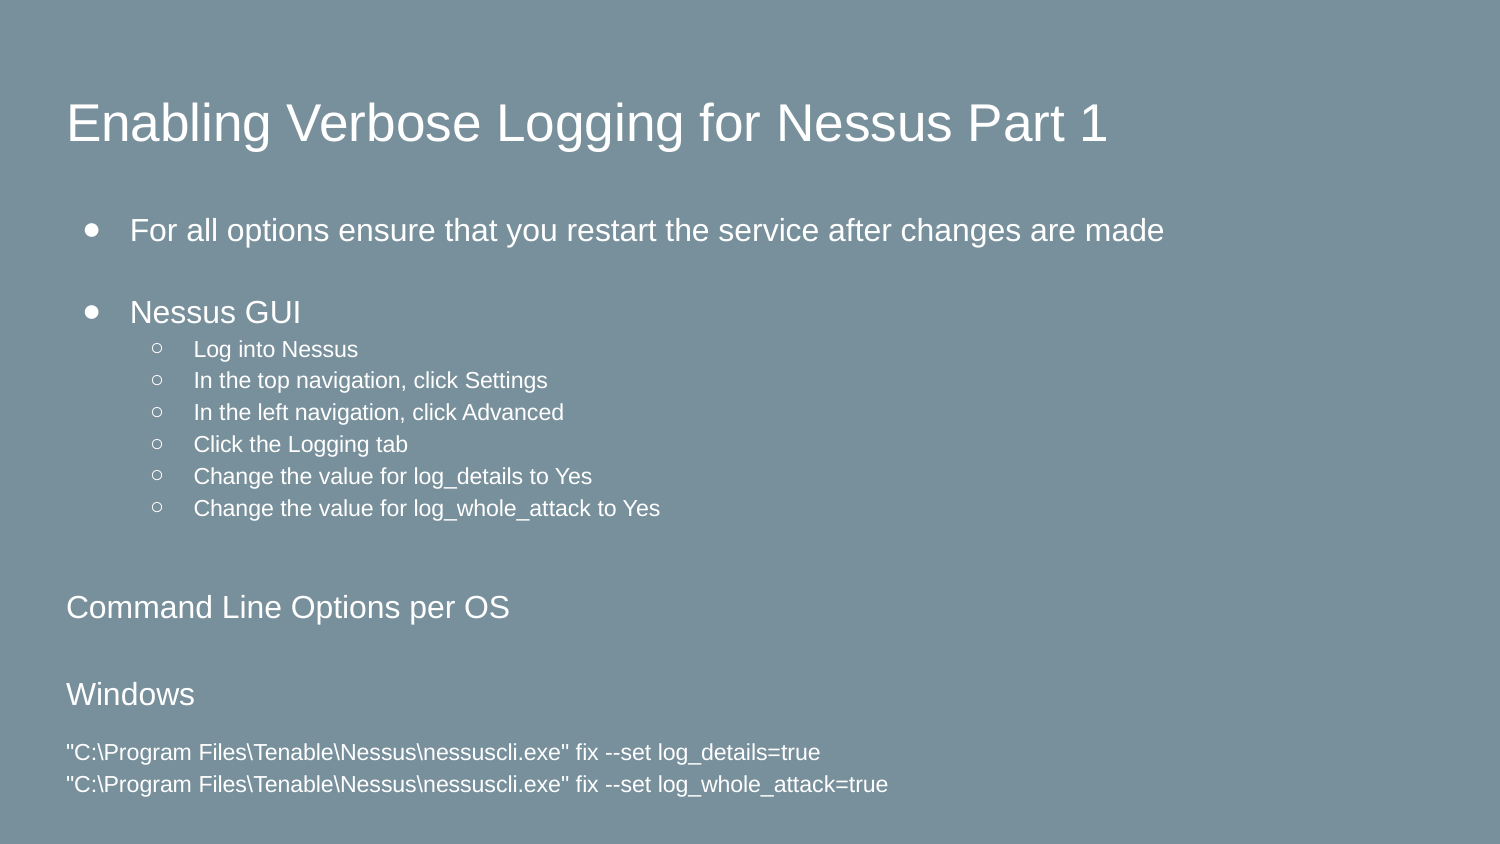

# Enabling Verbose Logging for Nessus Part 1

For all options ensure that you restart the service after changes are made
Nessus GUI
Log into Nessus
In the top navigation, click Settings
In the left navigation, click Advanced
Click the Logging tab
Change the value for log_details to Yes
Change the value for log_whole_attack to Yes
Command Line Options per OS
Windows
"C:\Program Files\Tenable\Nessus\nessuscli.exe" fix --set log_details=true
"C:\Program Files\Tenable\Nessus\nessuscli.exe" fix --set log_whole_attack=true